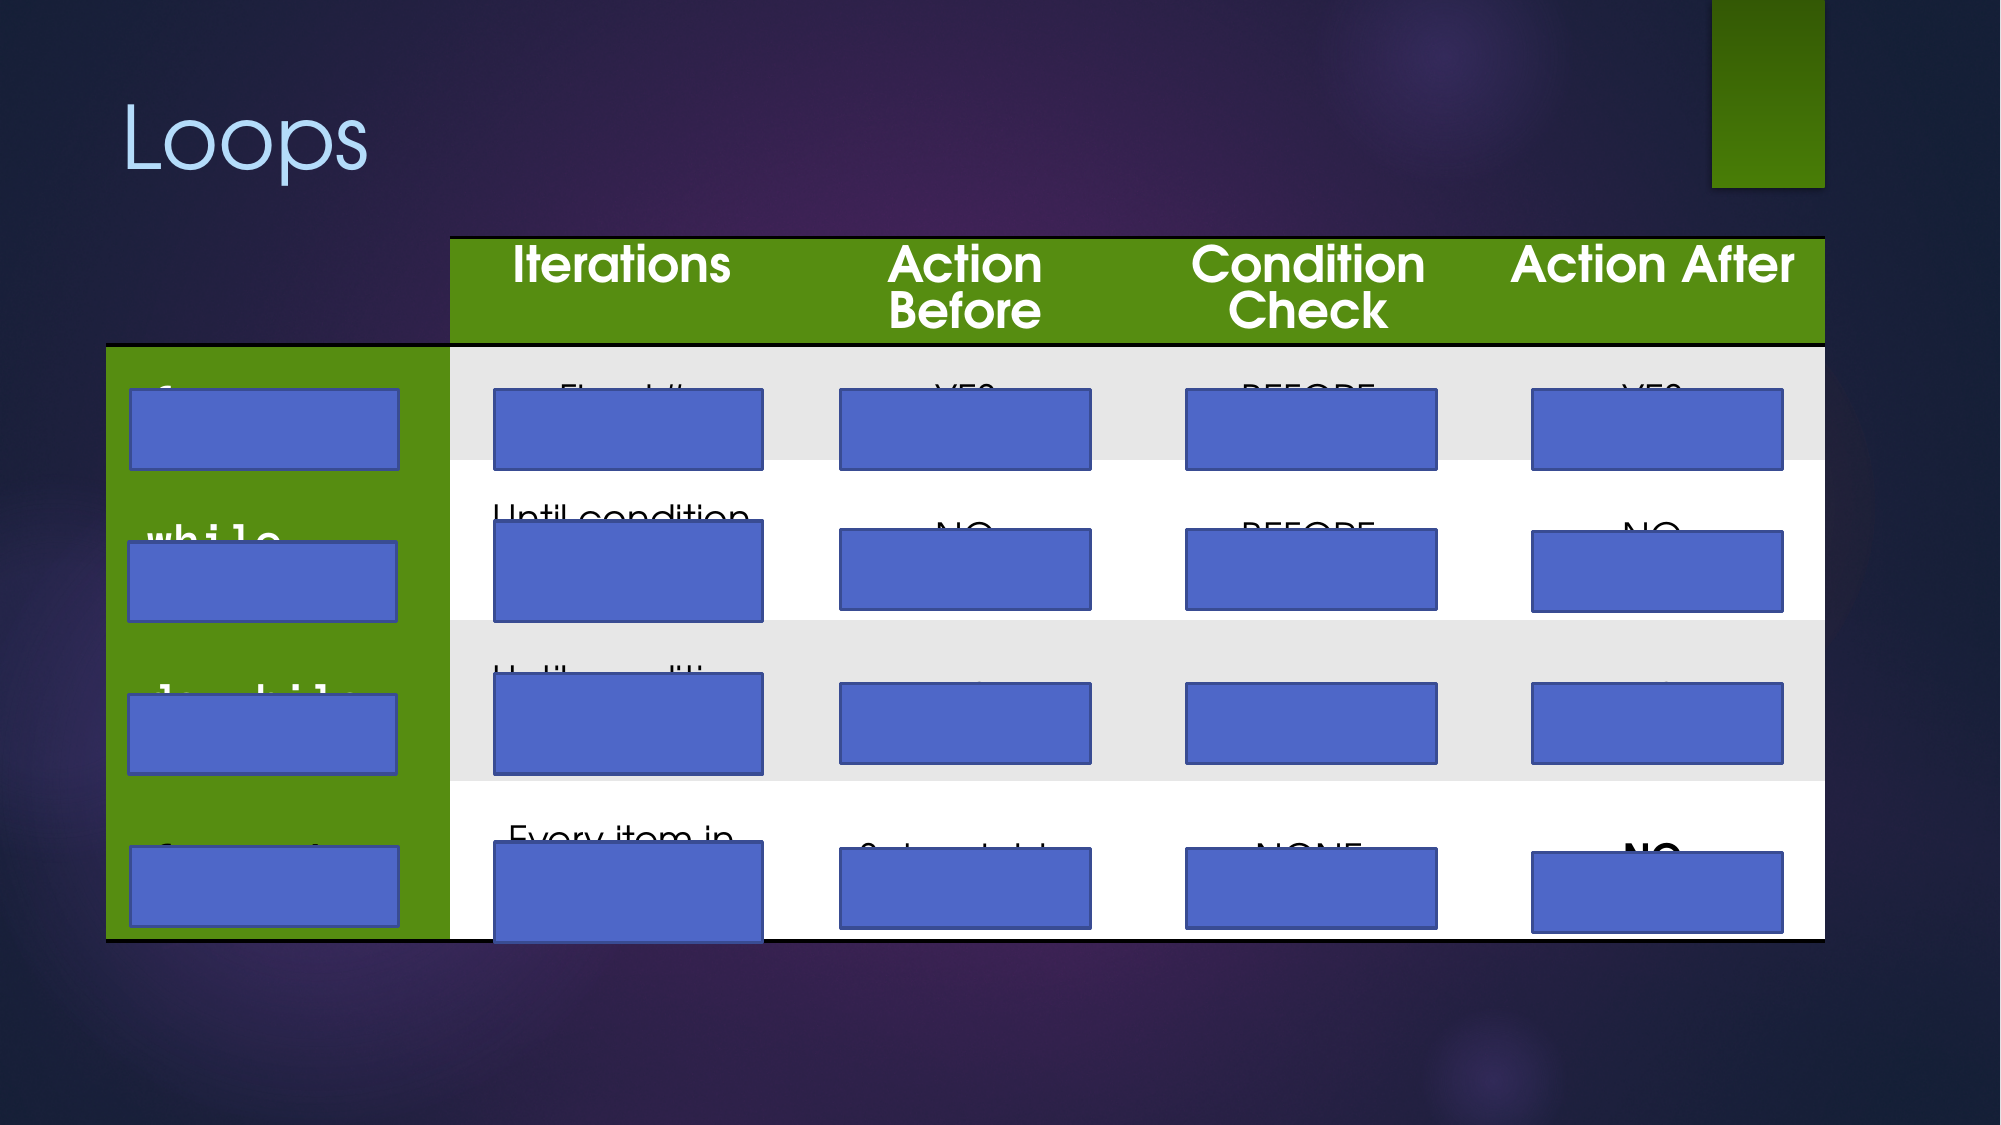

# Loops
|  | Iterations | Action Before | Condition Check | Action After |
| --- | --- | --- | --- | --- |
| for | Fixed # | YES | BEFORE | YES |
| while | Until condition met | NO | BEFORE | NO |
| do while | Until condition met | NO | AFTER | NO |
| foreach | Every item in collection | Set variable | NONE | NO |